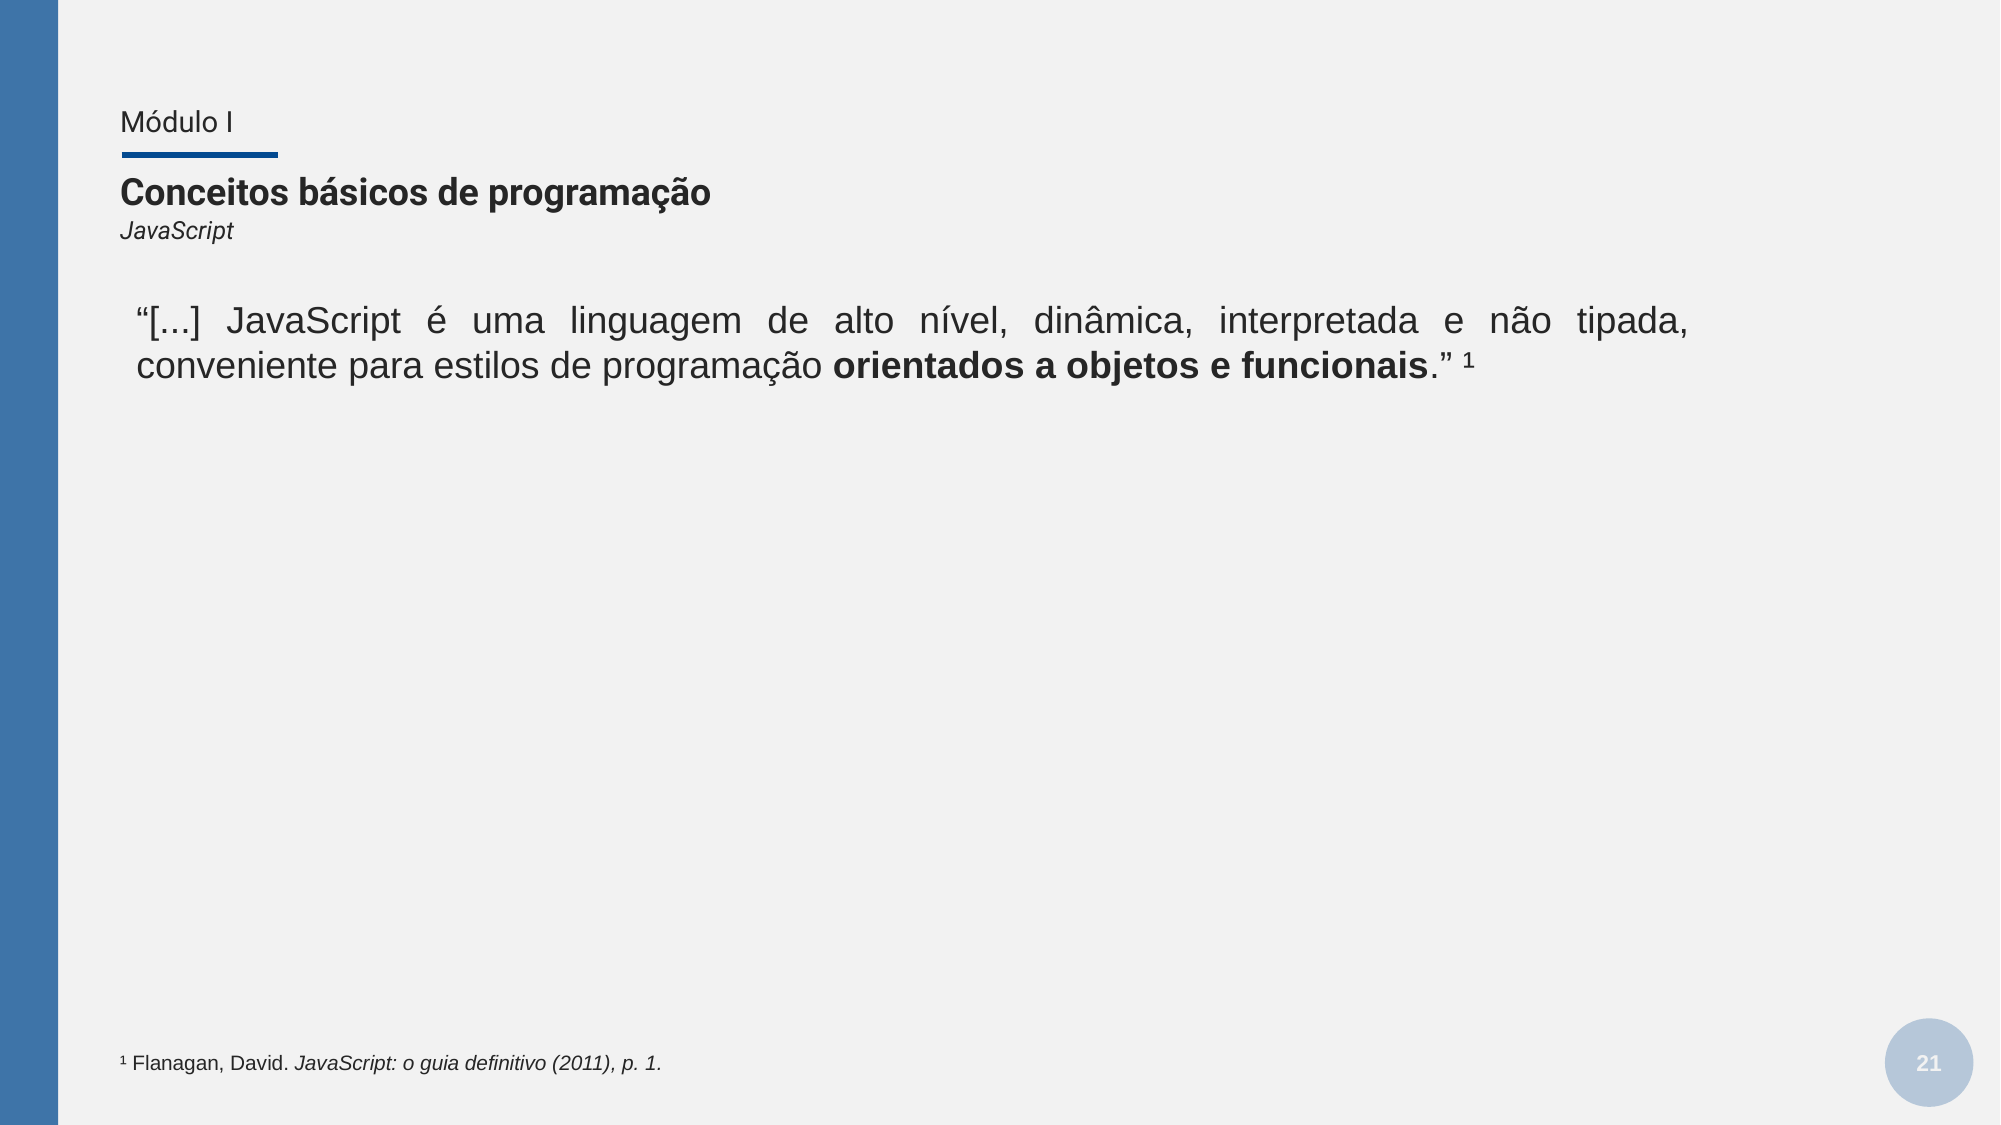

# Módulo I
Conceitos básicos de programação
JavaScript
“[...] JavaScript é uma linguagem de alto nível, dinâmica, interpretada e não tipada, conveniente para estilos de programação orientados a objetos e funcionais.” ¹

21
¹ Flanagan, David. JavaScript: o guia definitivo (2011), p. 1.